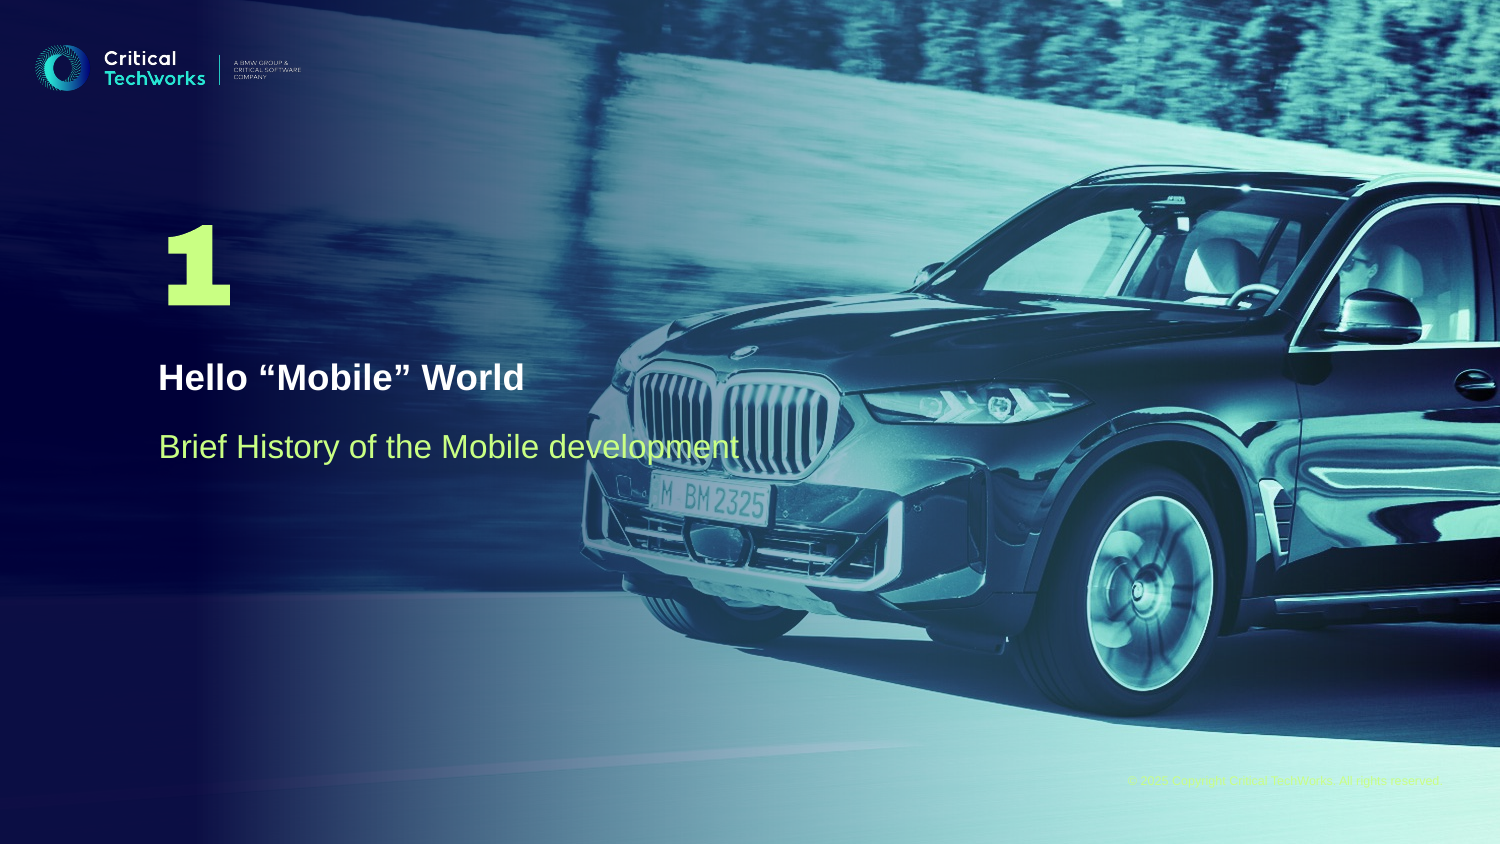

1
Hello “Mobile” World

Brief History of the Mobile development